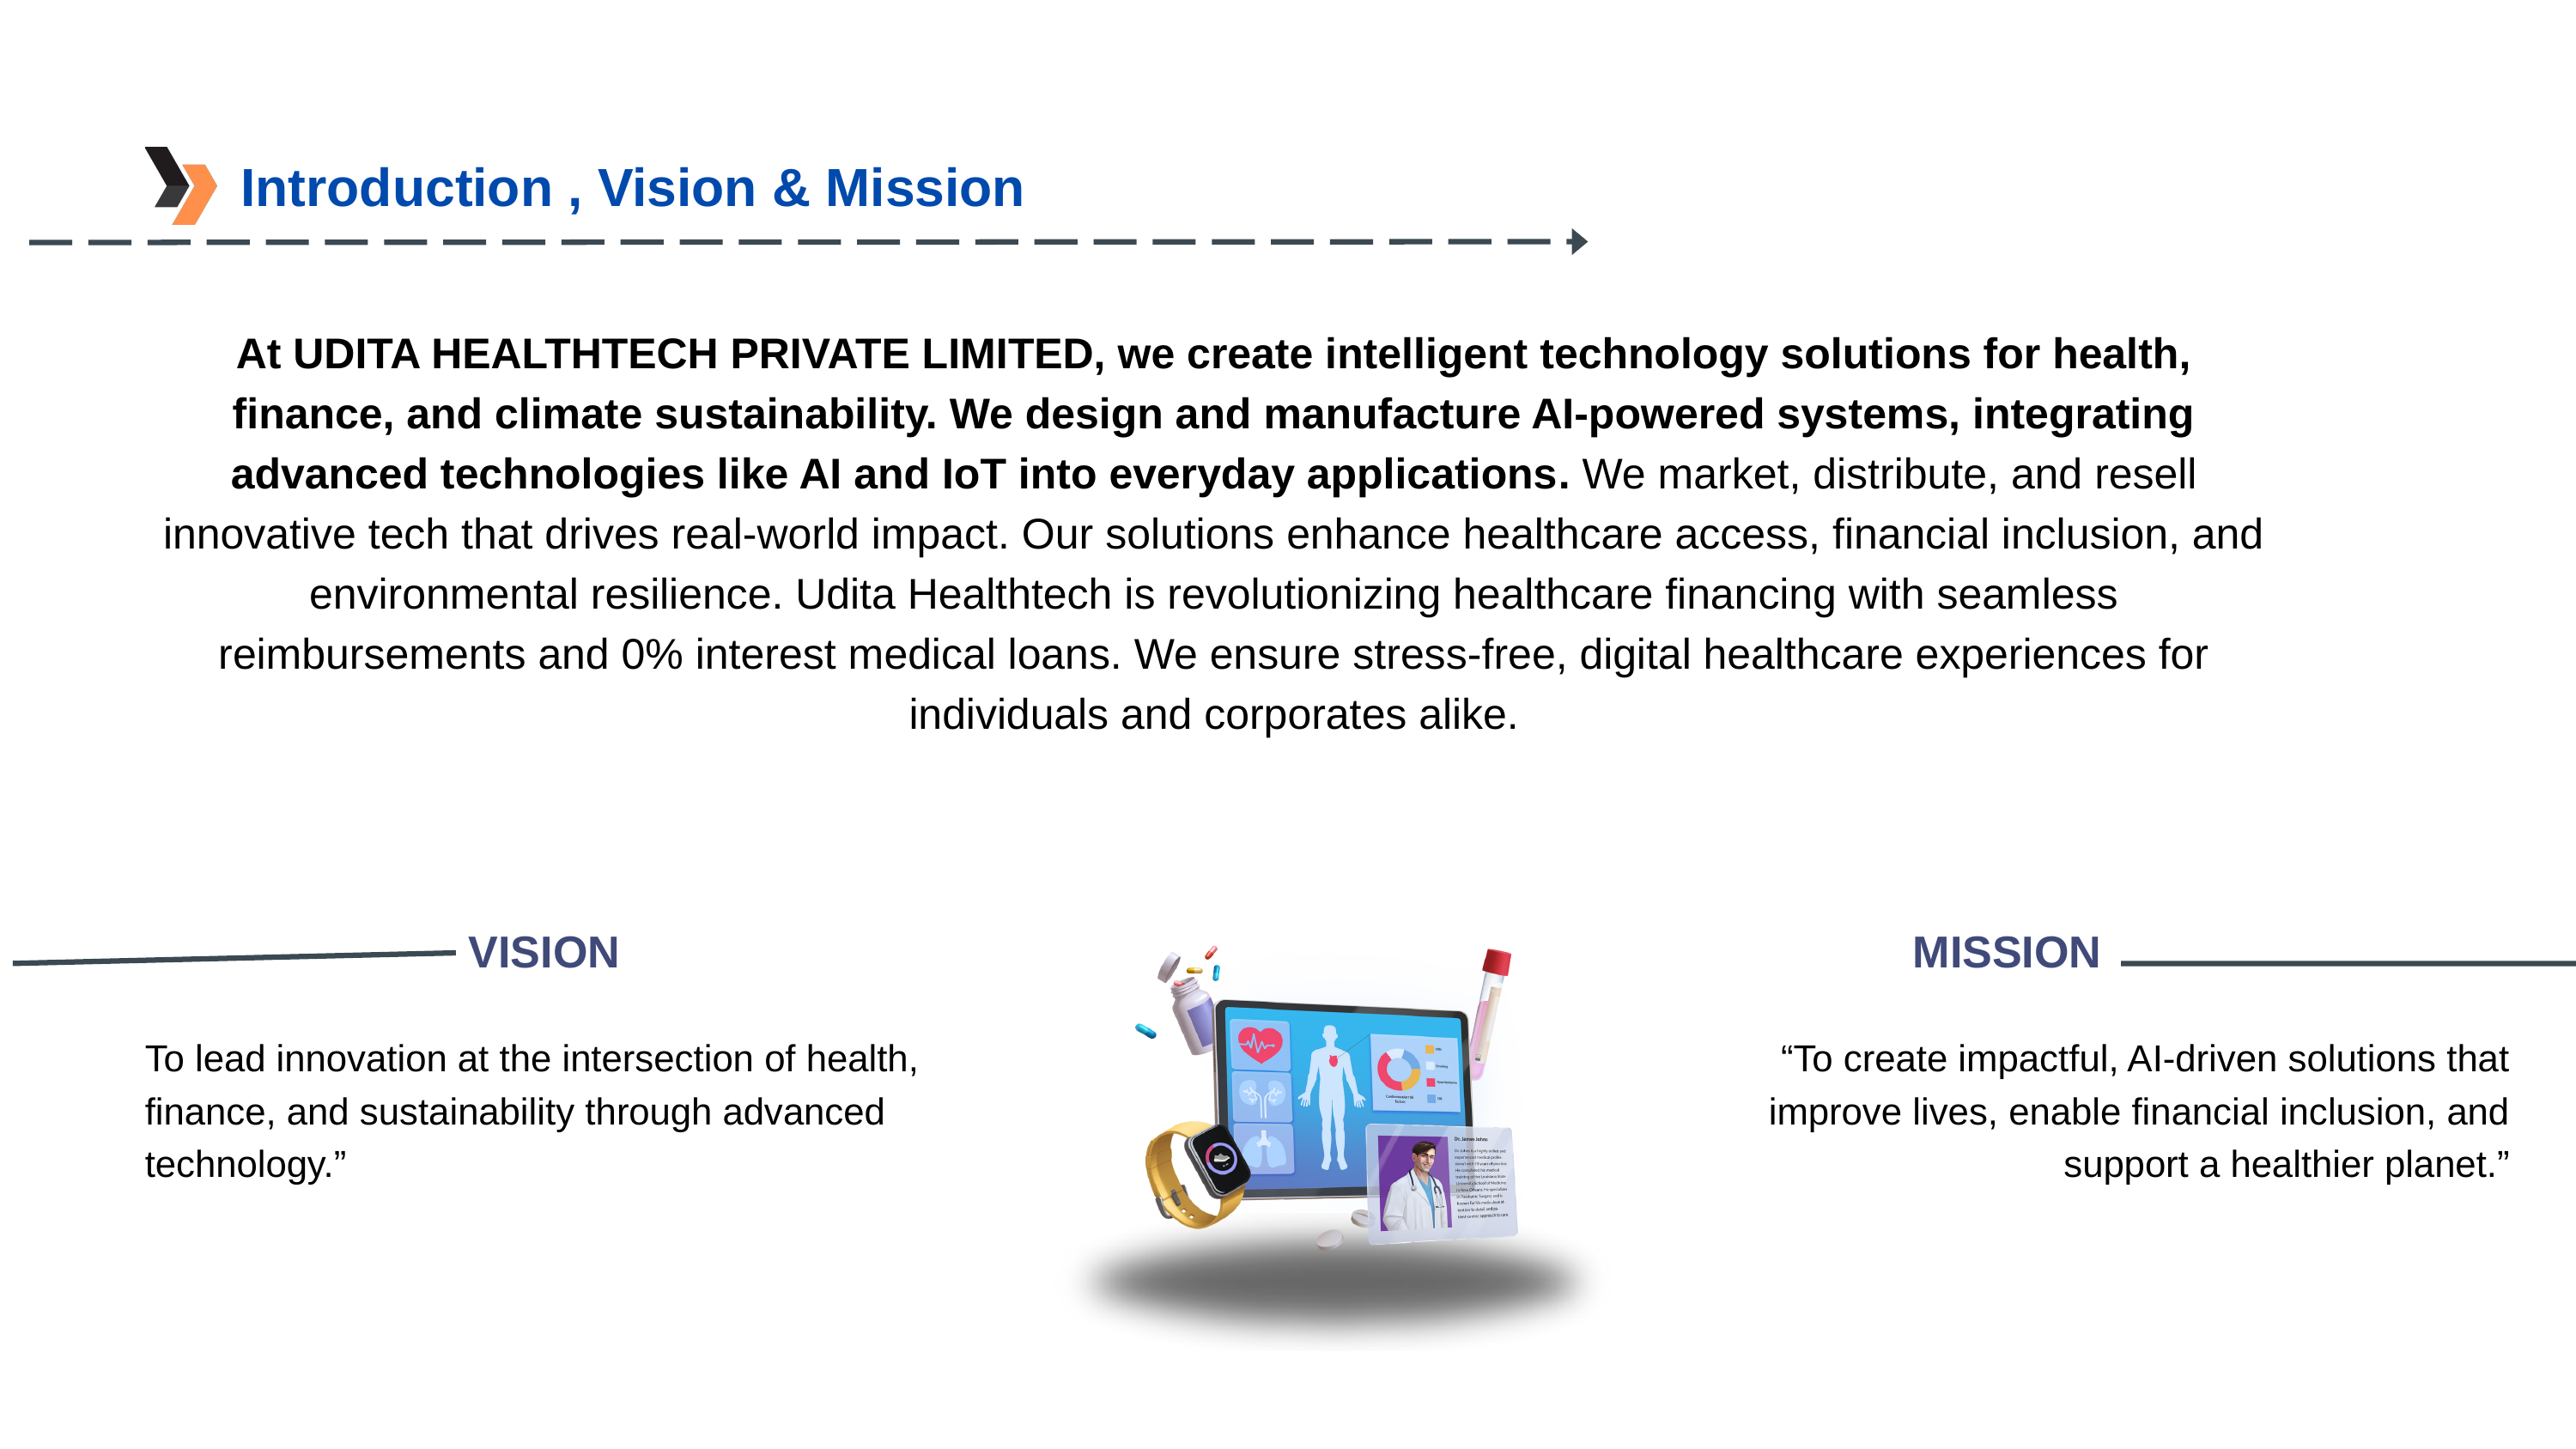

Introduction , Vision & Mission

At UDITA HEALTHTECH PRIVATE LIMITED, we create intelligent technology solutions for health, finance, and climate sustainability. We design and manufacture AI-powered systems, integrating advanced technologies like AI and IoT into everyday applications. We market, distribute, and resell innovative tech that drives real-world impact. Our solutions enhance healthcare access, financial inclusion, and environmental resilience. Udita Healthtech is revolutionizing healthcare financing with seamless reimbursements and 0% interest medical loans. We ensure stress-free, digital healthcare experiences for individuals and corporates alike.

VISION

MISSION

To lead innovation at the intersection of health, finance, and sustainability through advanced technology.”
“To create impactful, AI-driven solutions that improve lives, enable financial inclusion, and support a healthier planet.”